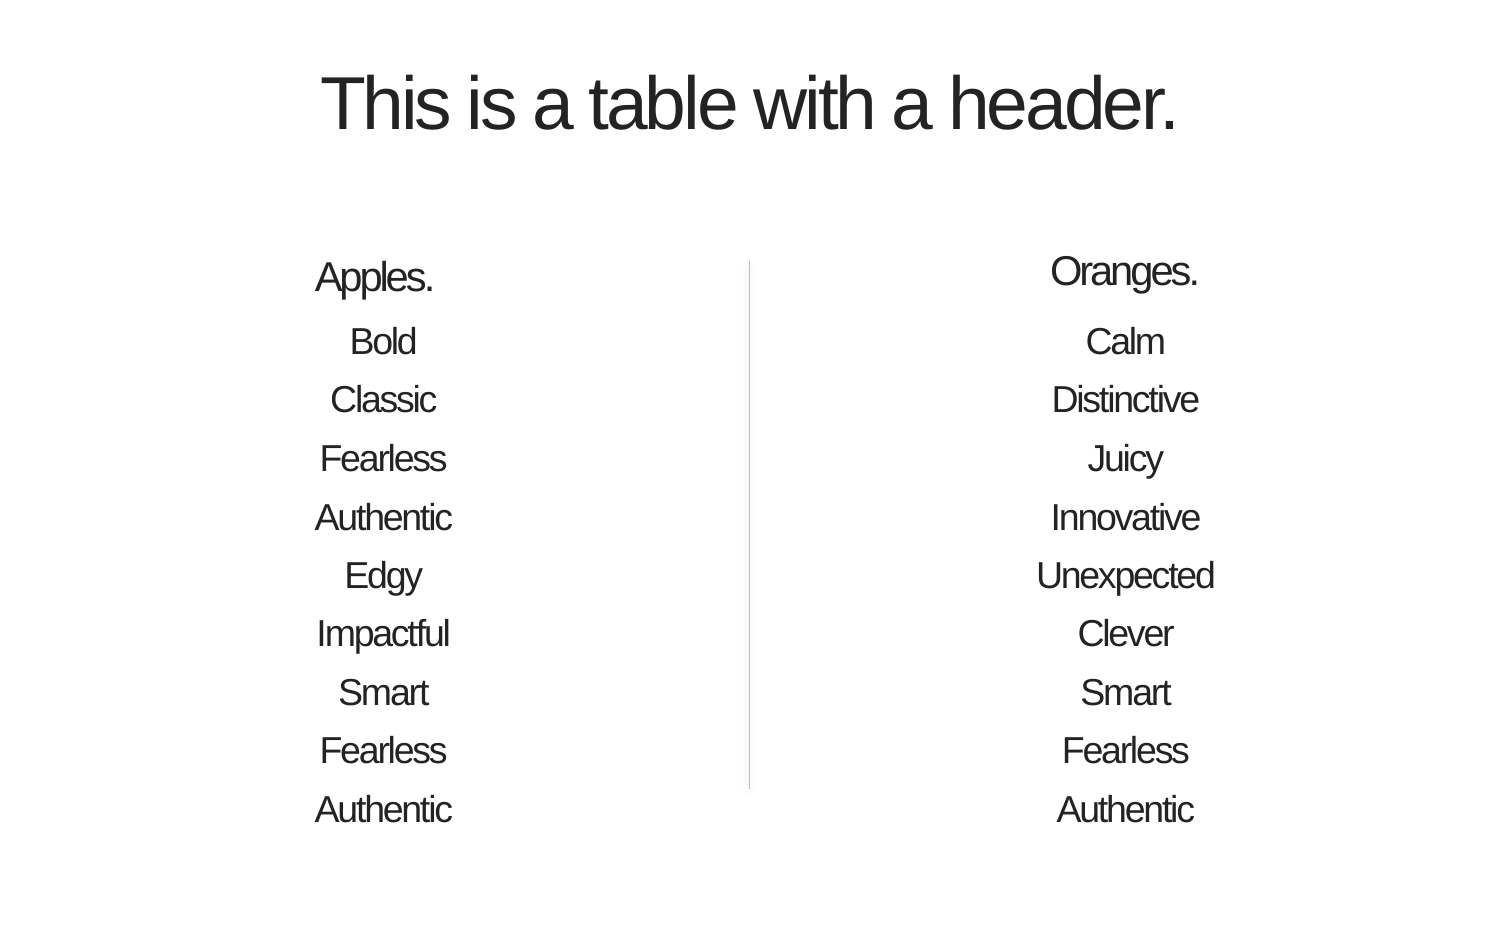

This is a table with a header.
Apples.
Oranges.
Bold
Classic
Fearless
Authentic
Edgy
Impactful
Smart
Fearless
Authentic

Calm
Distinctive
Juicy
Innovative
Unexpected
Clever
Smart
Fearless
Authentic